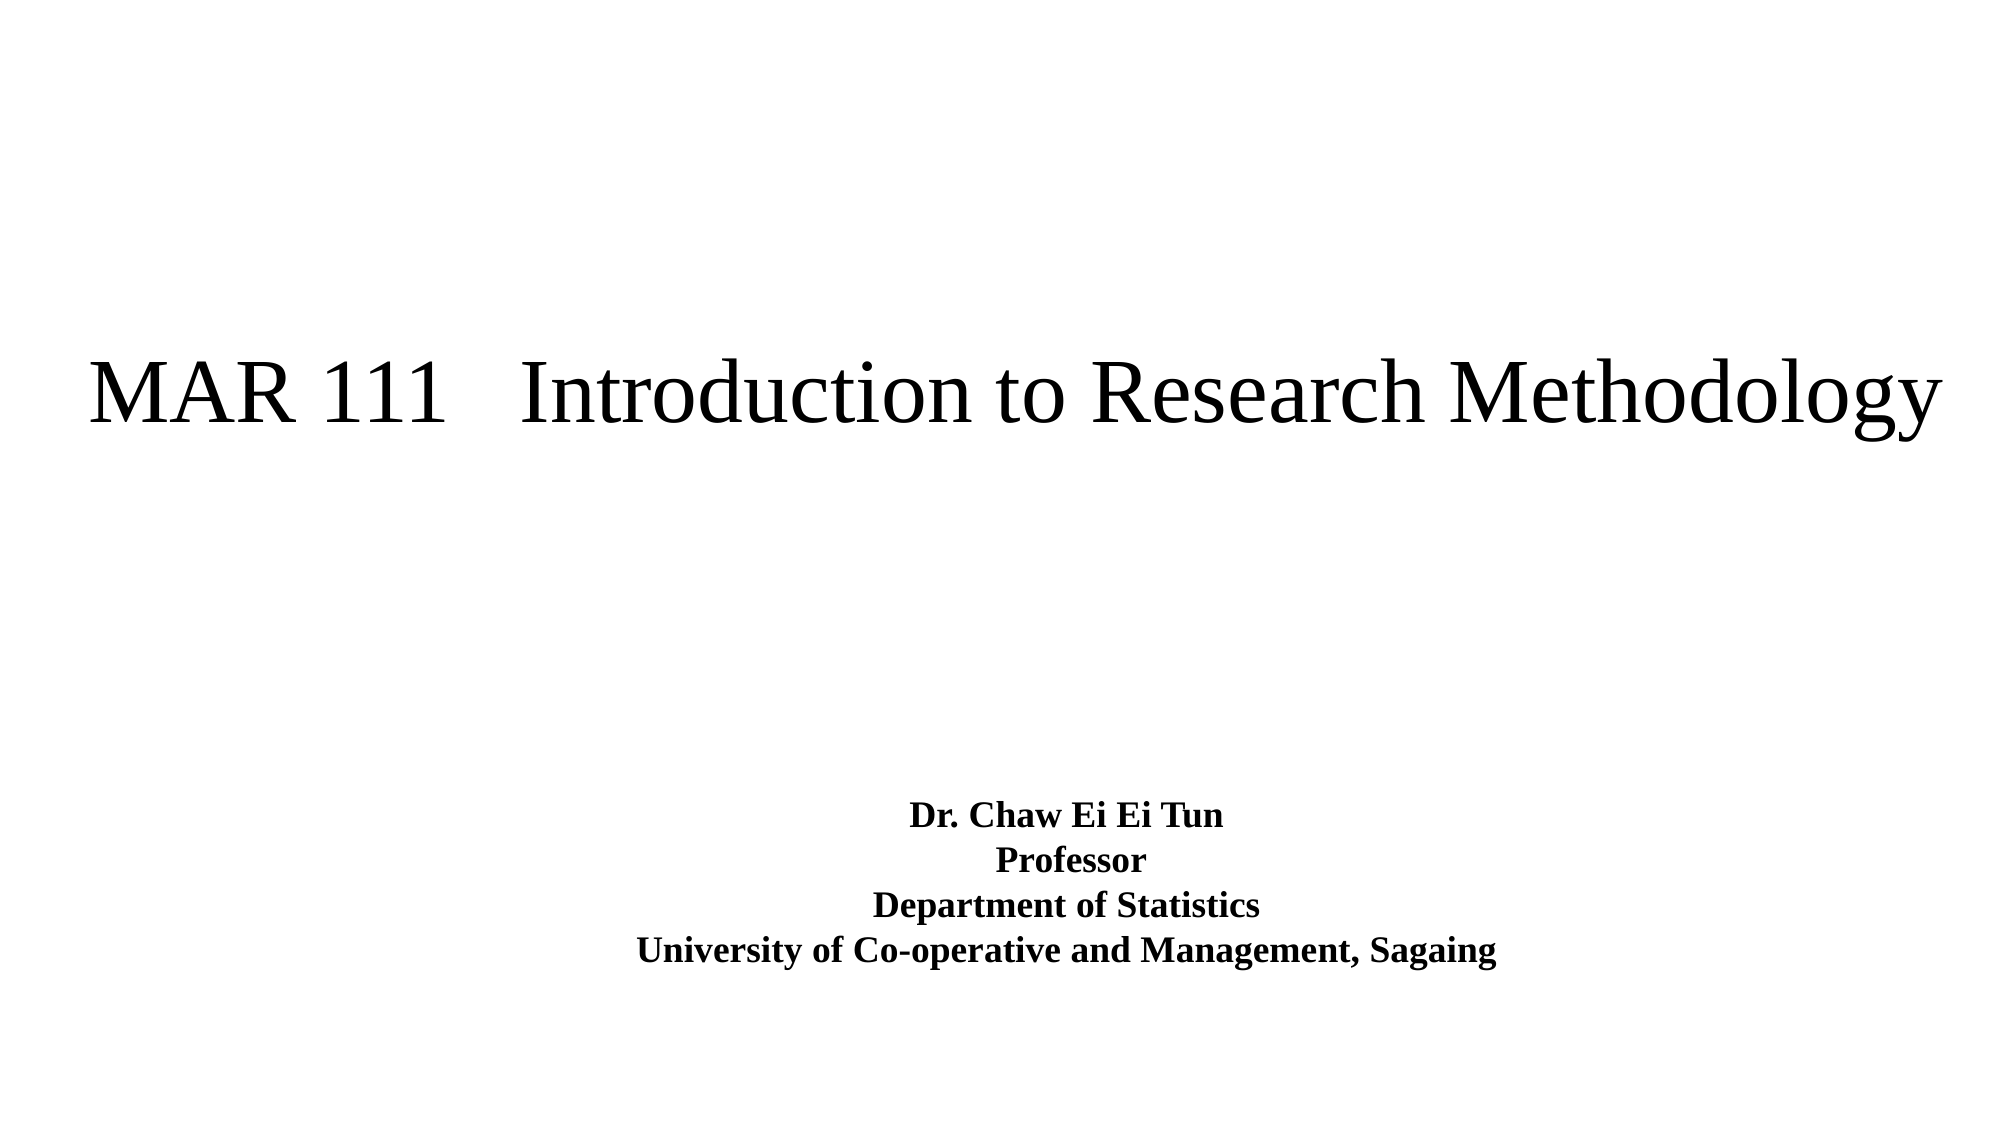

MAR 111   Introduction to Research Methodology
Dr. Chaw Ei Ei Tun
 Professor
Department of Statistics
University of Co-operative and Management, Sagaing